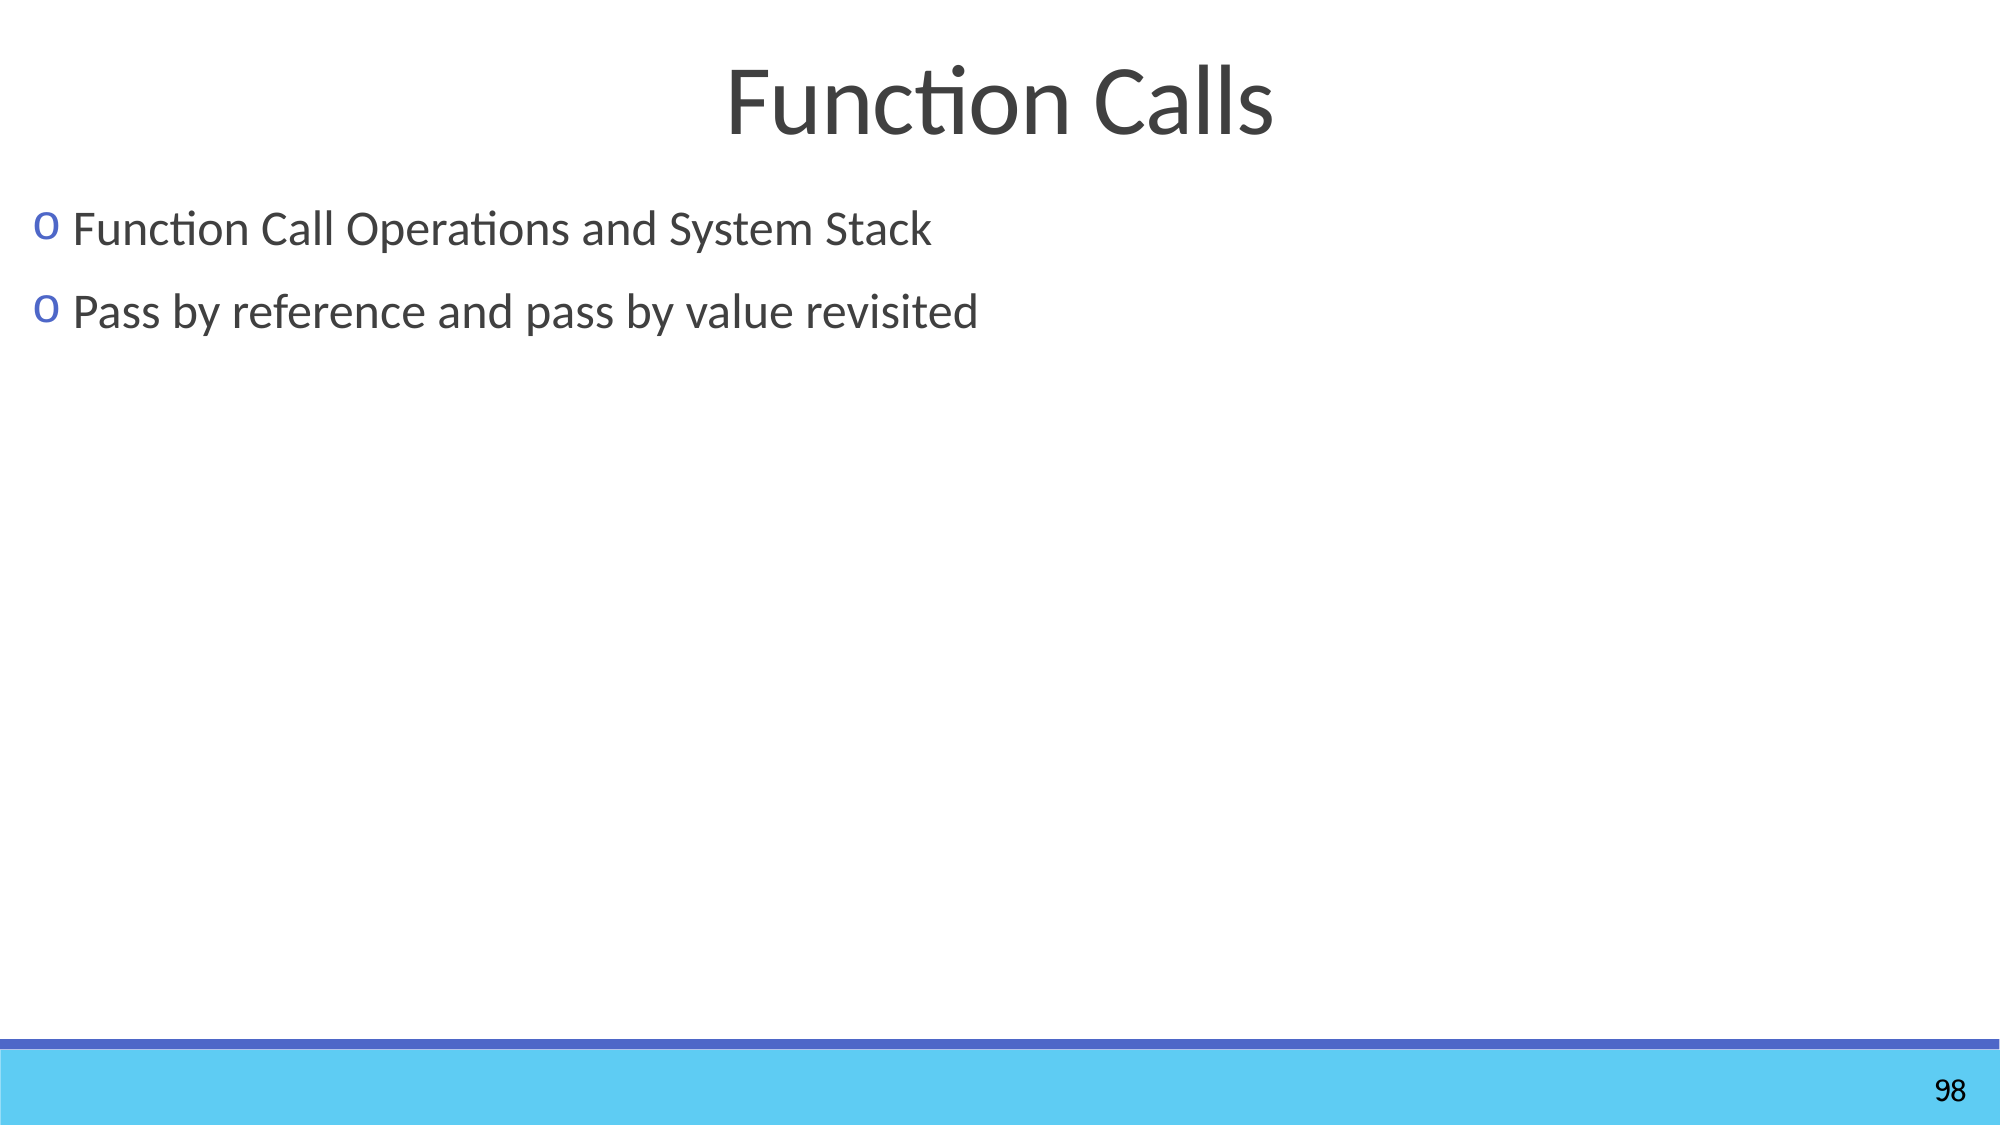

# Function Calls
 Function Call Operations and System Stack
 Pass by reference and pass by value revisited

98